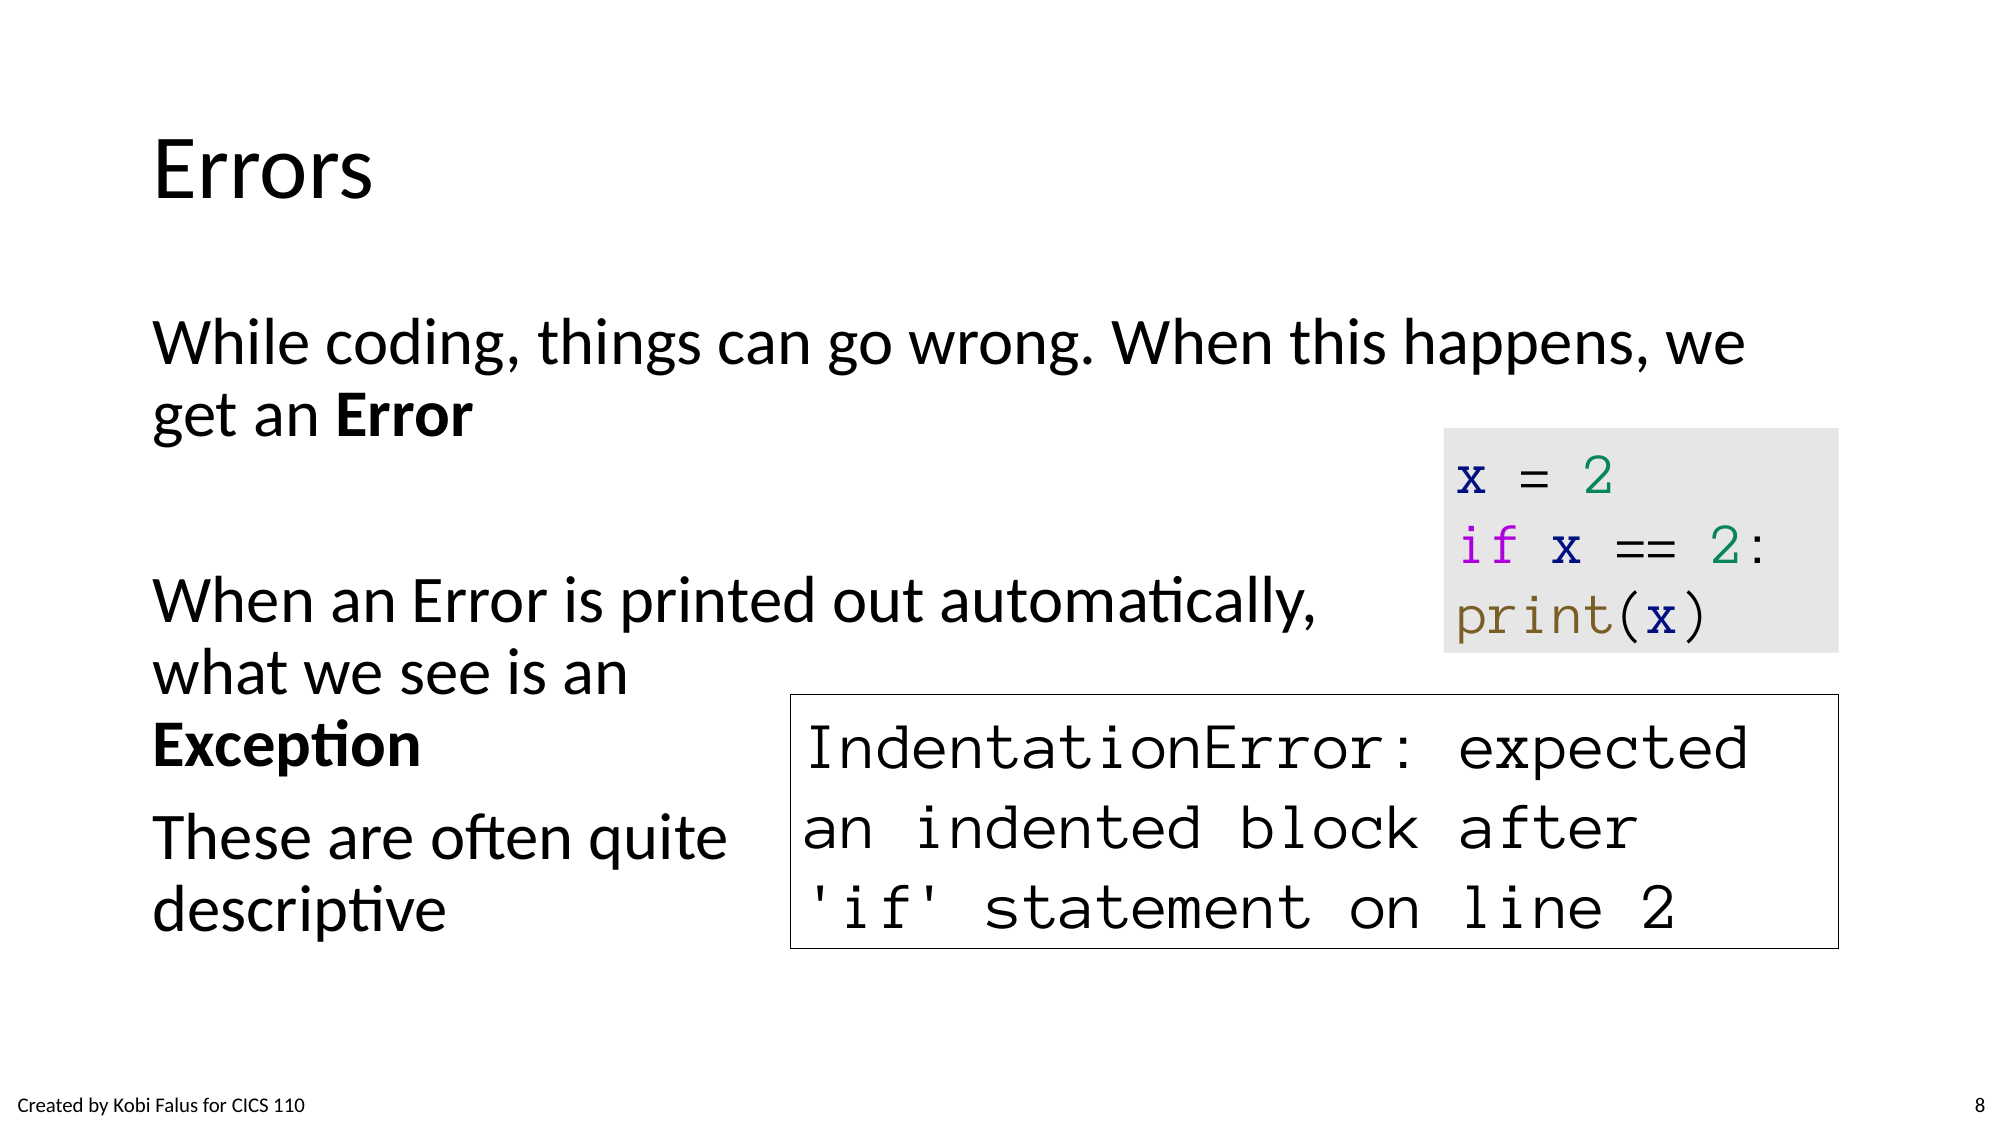

# Errors
While coding, things can go wrong. When this happens, we get an Error

When an Error is printed out automatically,
what we see is an
Exception
These are often quite
descriptive
x = 2
if x == 2:
print(x)
IndentationError: expected an indented block after 'if' statement on line 2